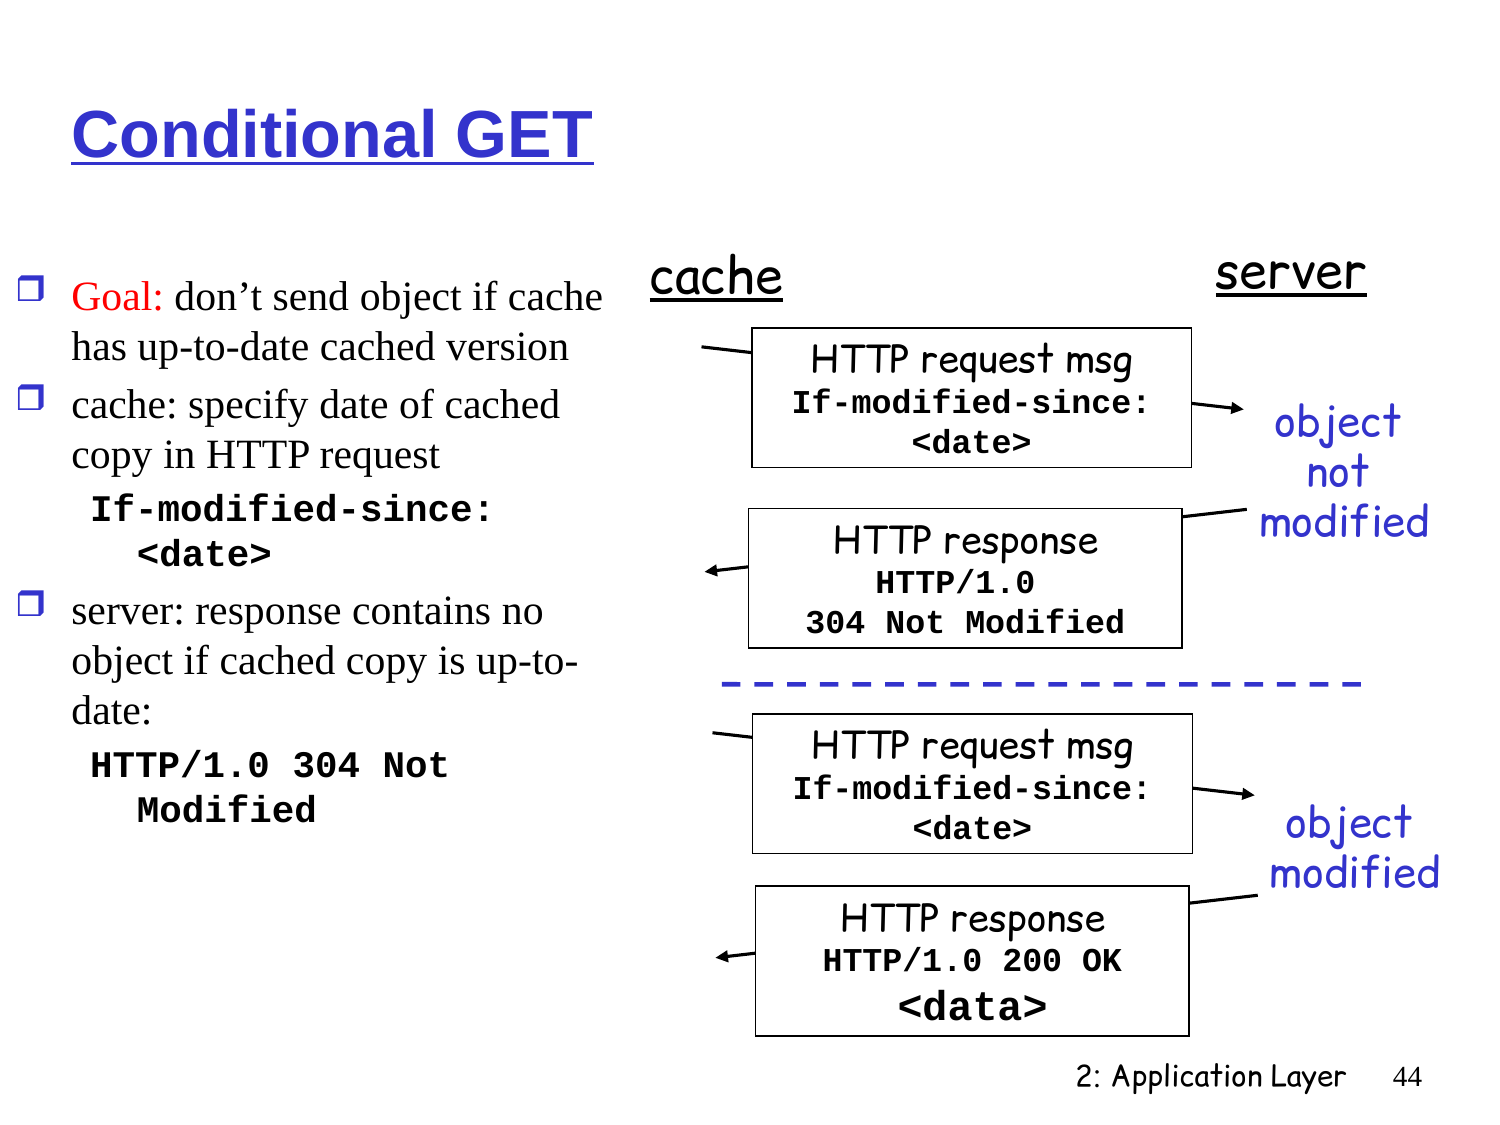

# Conditional GET
server
cache
Goal: don’t send object if cache has up-to-date cached version
cache: specify date of cached copy in HTTP request
If-modified-since: <date>
server: response contains no object if cached copy is up-to-date:
HTTP/1.0 304 Not Modified
HTTP request msg
If-modified-since: <date>

object
not
modified
HTTP response
HTTP/1.0
304 Not Modified

HTTP request msg
If-modified-since: <date>

object
modified
HTTP response
HTTP/1.0 200 OK
<data>

2: Application Layer
44